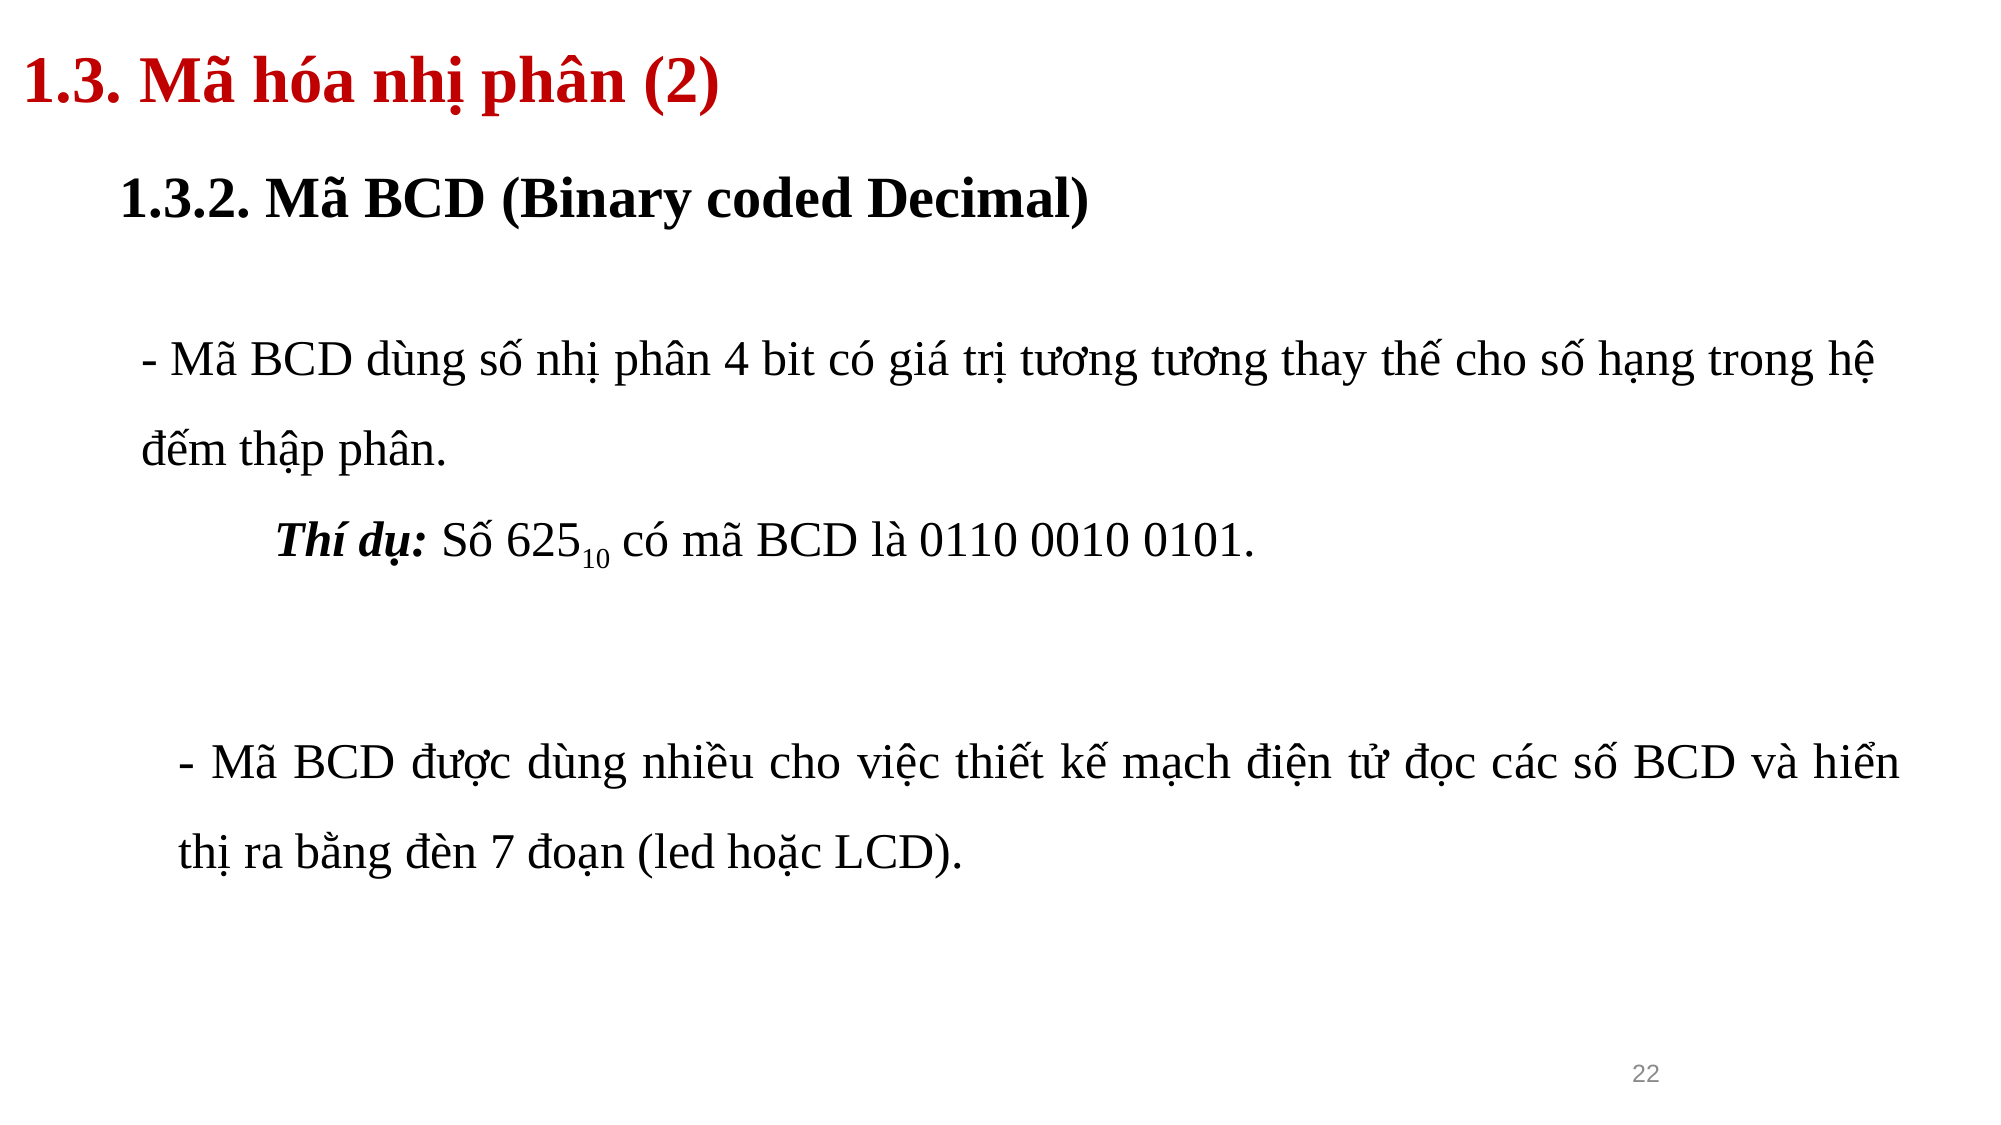

# 1.3. Mã hóa nhị phân (2)
1.3.2. Mã BCD (Binary coded Decimal)
- Mã BCD dùng số nhị phân 4 bit có giá trị tương tương thay thế cho số hạng trong hệ đếm thập phân.
Thí dụ: Số 62510 có mã BCD là 0110 0010 0101.
- Mã BCD được dùng nhiều cho việc thiết kế mạch điện tử đọc các số BCD và hiển thị ra bằng đèn 7 đoạn (led hoặc LCD).
22